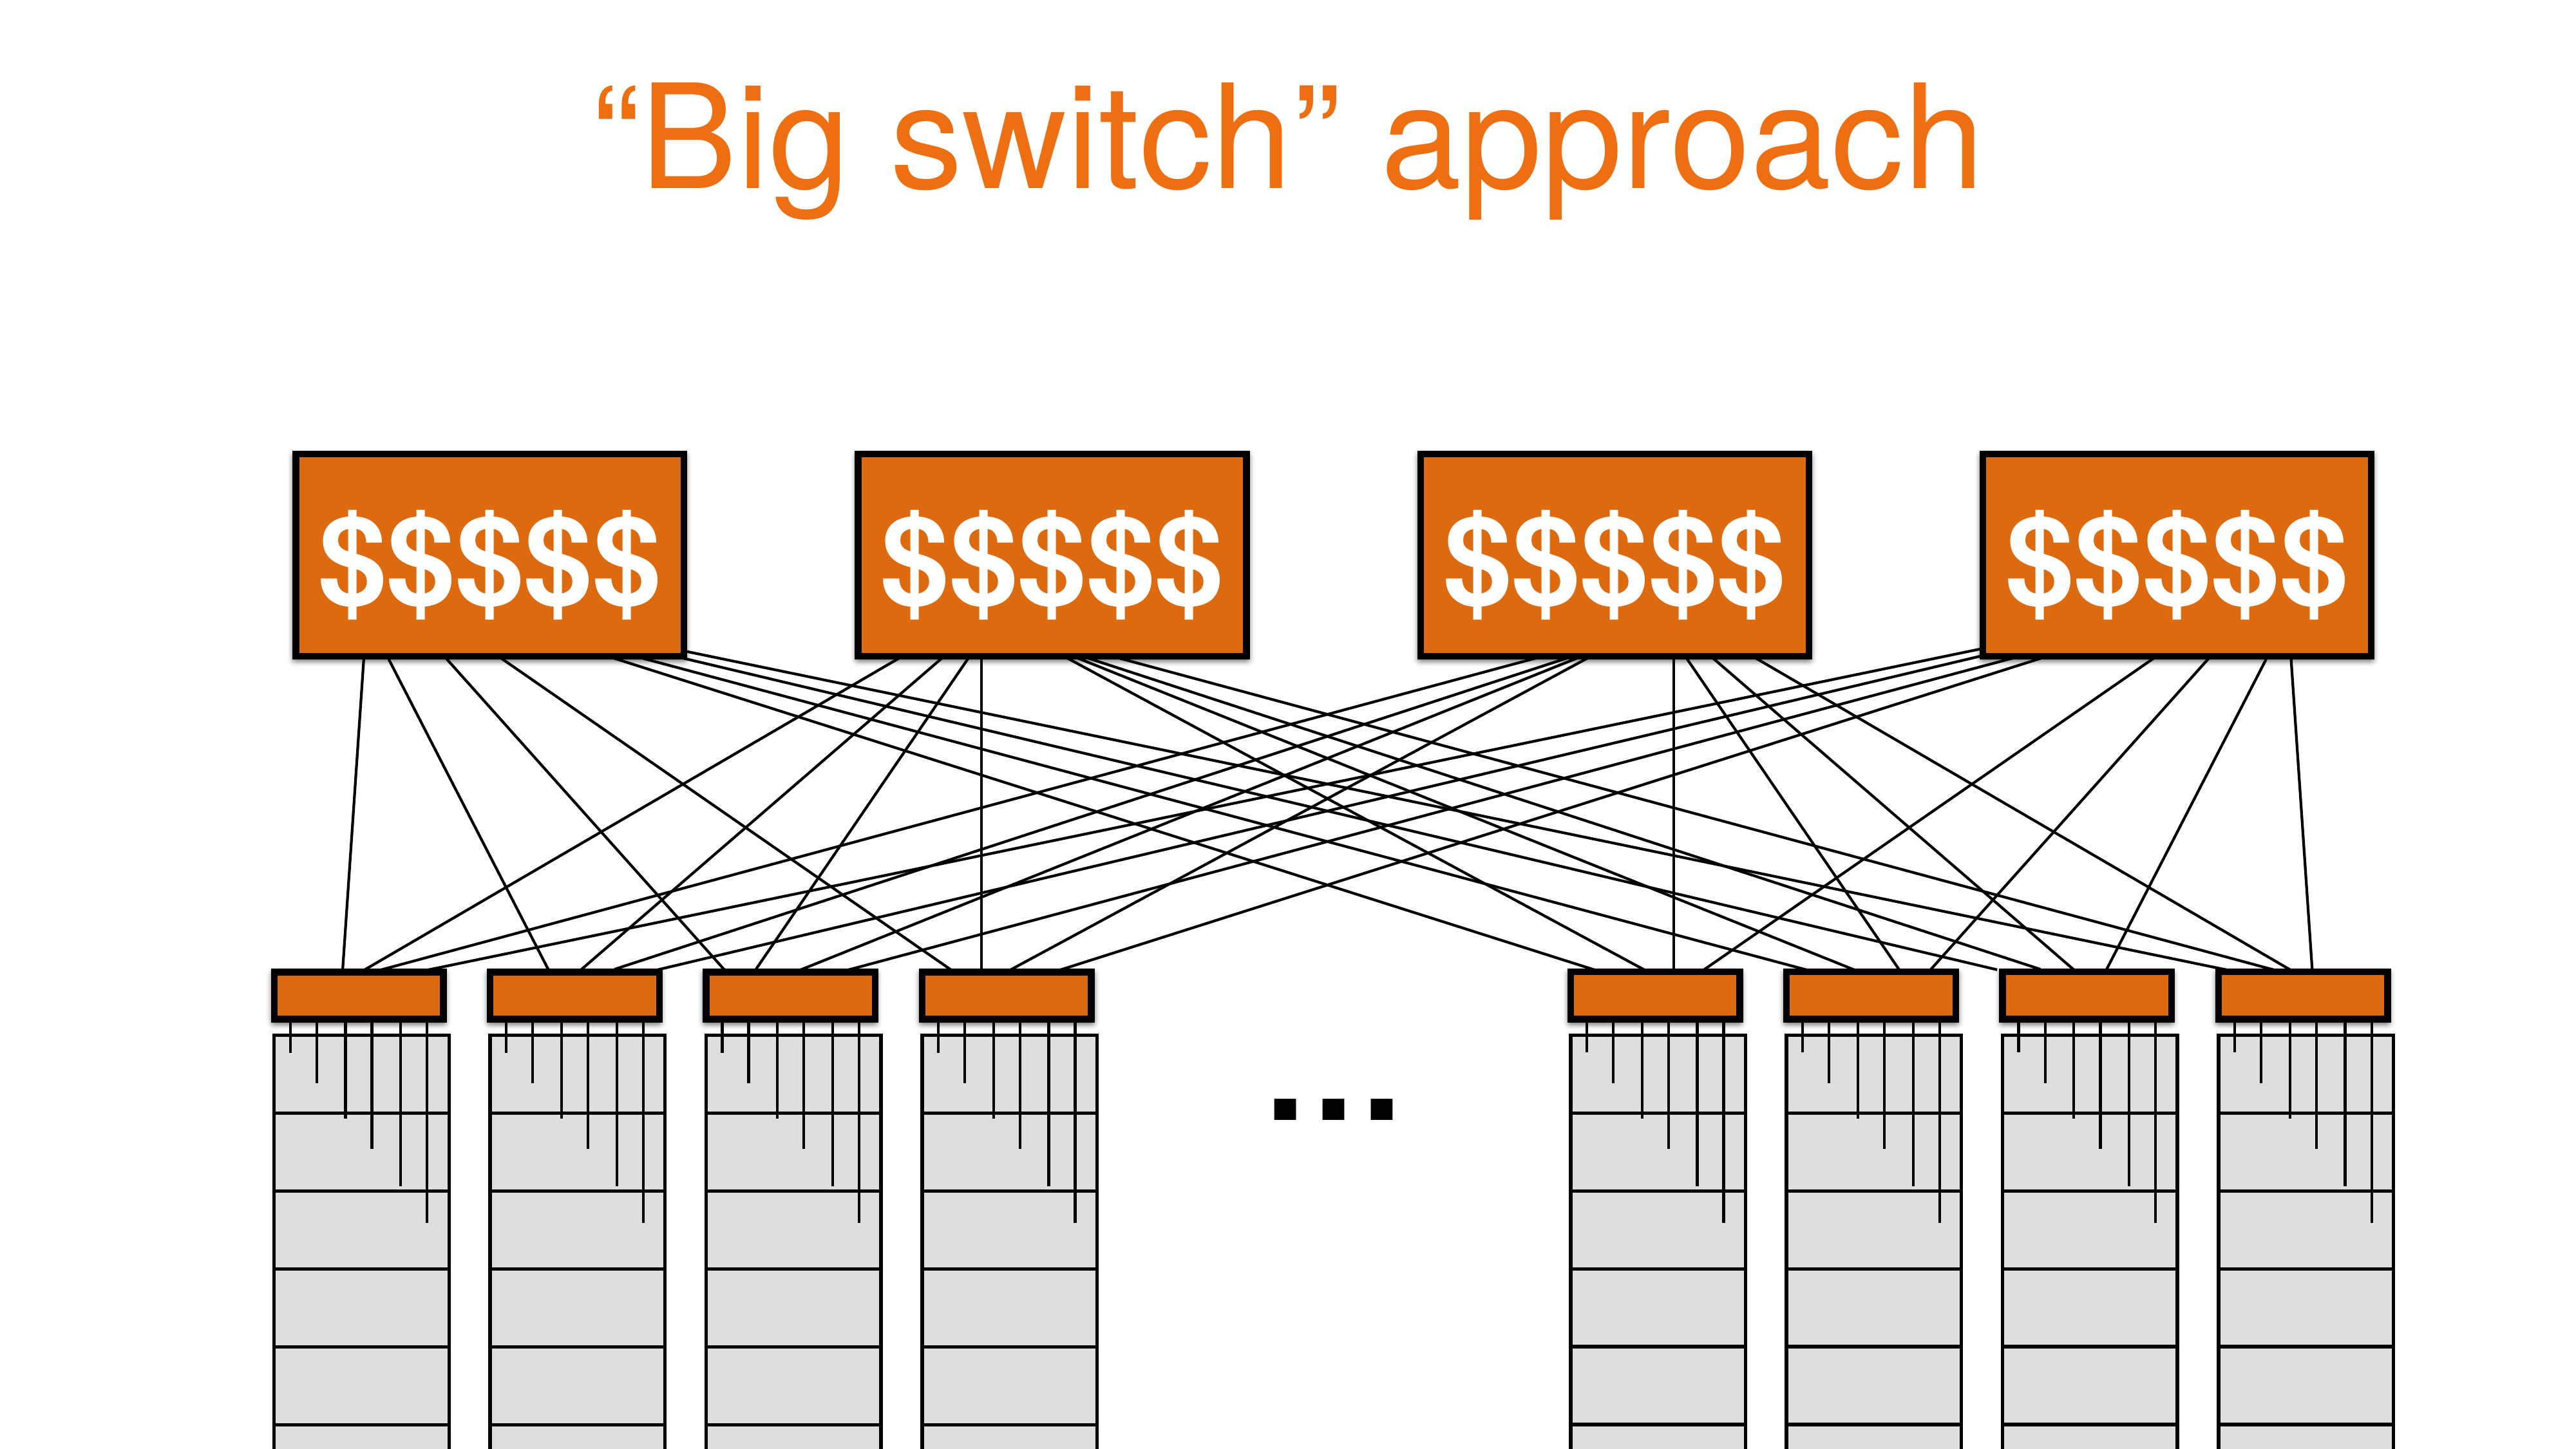

# “Big switch” approach
$$$$$
$$$$$
$$$$$
$$$$$

…

|  |
| --- |
|  |
|  |
|  |
|  |
|  |

|  |
| --- |
|  |
|  |
|  |
|  |
|  |

|  |
| --- |
|  |
|  |
|  |
|  |
|  |

|  |
| --- |
|  |
|  |
|  |
|  |
|  |

|  |
| --- |
|  |
|  |
|  |
|  |
|  |

|  |
| --- |
|  |
|  |
|  |
|  |
|  |

|  |
| --- |
|  |
|  |
|  |
|  |
|  |

|  |
| --- |
|  |
|  |
|  |
|  |
|  |